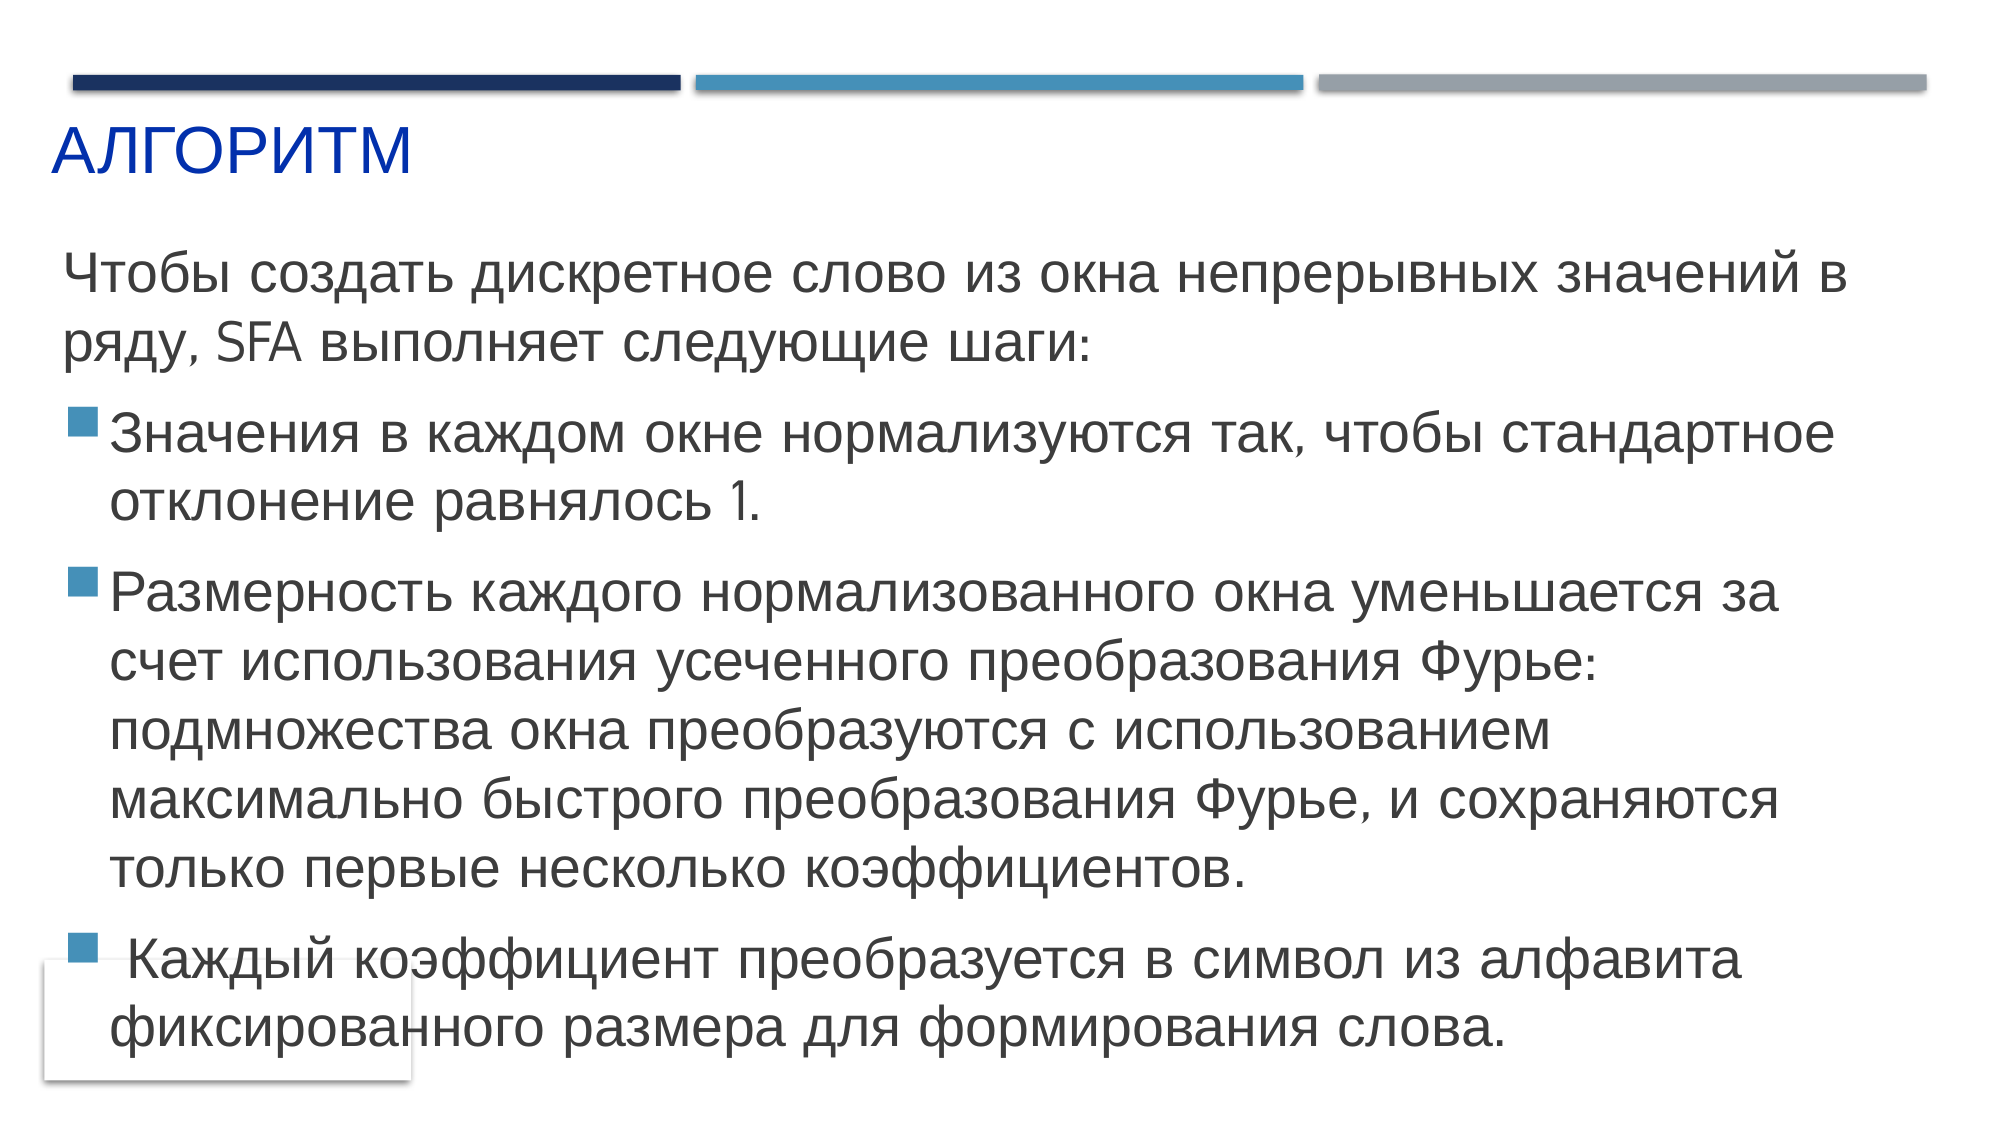

# Алгоритм
Чтобы создать дискретное слово из окна непрерывных значений в ряду, SFA выполняет следующие шаги:
Значения в каждом окне нормализуются так, чтобы стандартное отклонение равнялось 1.
Размерность каждого нормализованного окна уменьшается за счет использования усеченного преобразования Фурье: подмножества окна преобразуются с использованием максимально быстрого преобразования Фурье, и сохраняются только первые несколько коэффициентов.
 Каждый коэффициент преобразуется в символ из алфавита фиксированного размера для формирования слова.